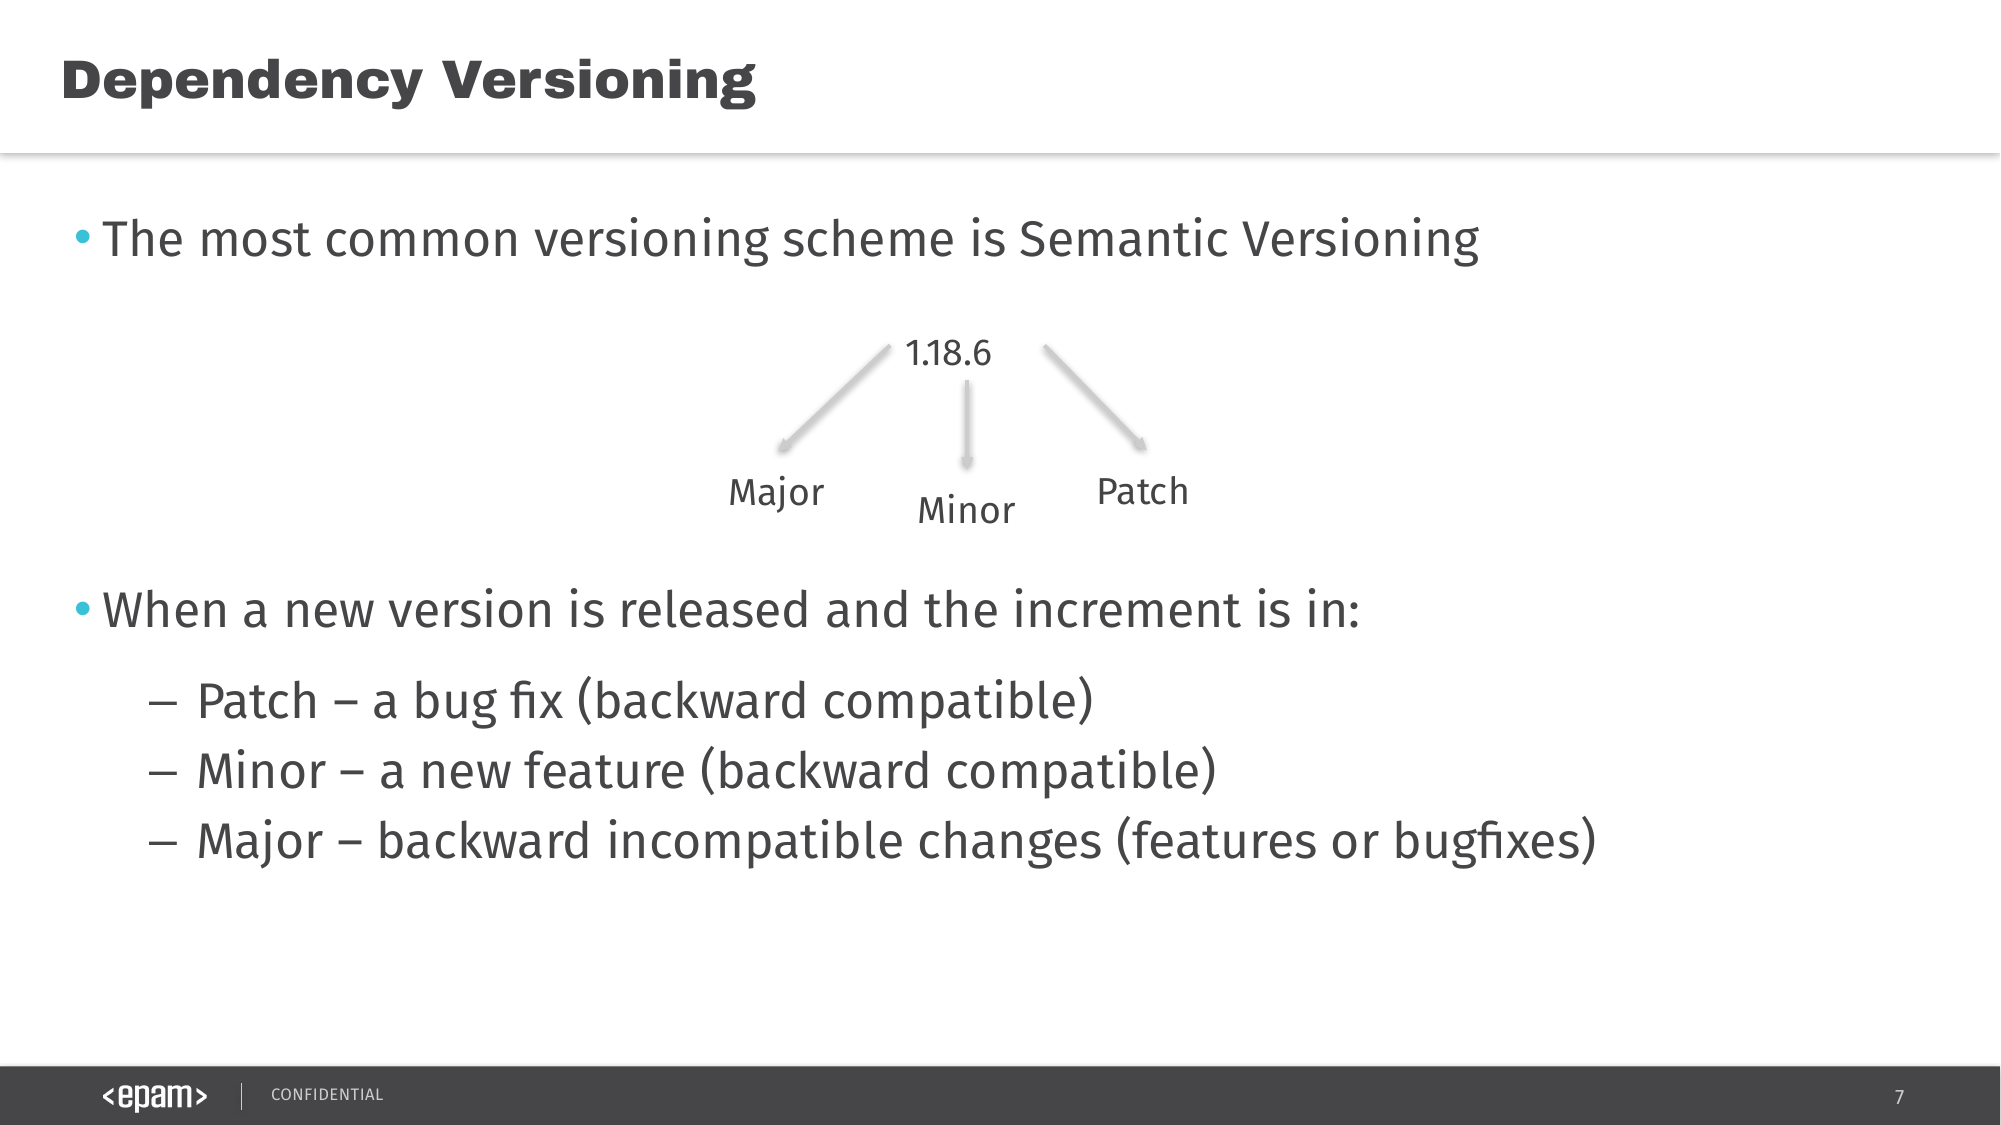

Dependency Versioning
The most common versioning scheme is Semantic Versioning

When a new version is released and the increment is in:
Patch – a bug fix (backward compatible)
Minor – a new feature (backward compatible)
Major – backward incompatible changes (features or bugfixes)
1.18.6
Patch
Major
Minor